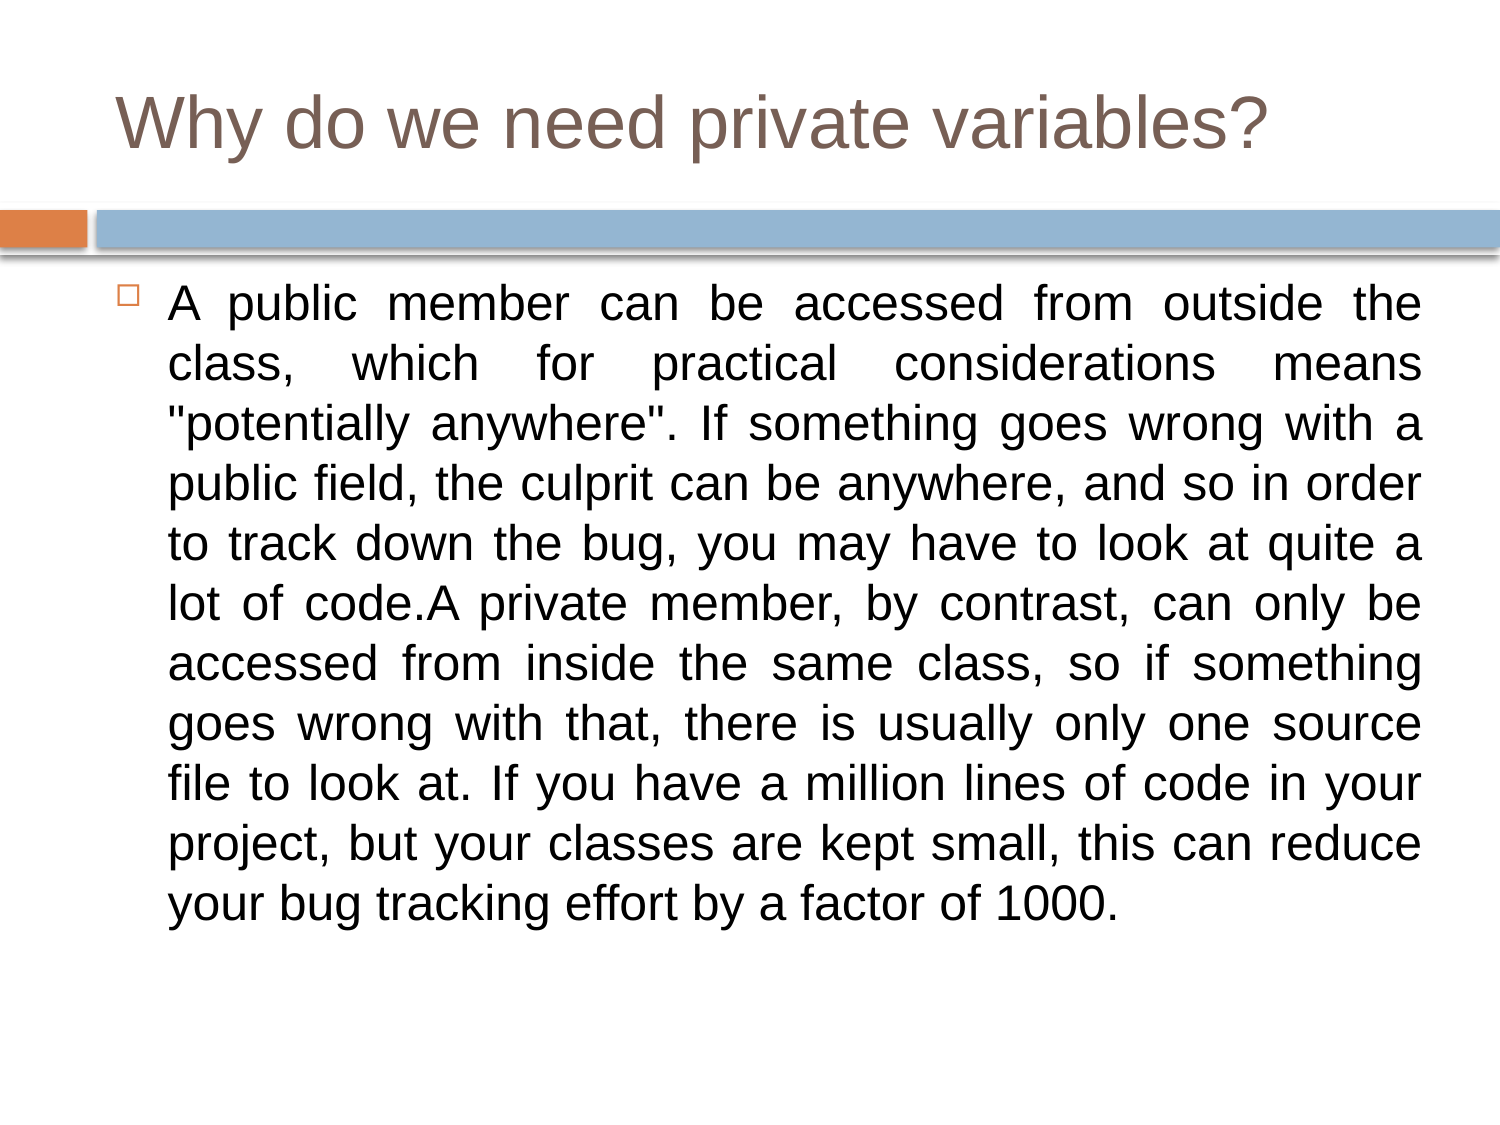

# Why do we need private variables?
A public member can be accessed from outside the class, which for practical considerations means "potentially anywhere". If something goes wrong with a public field, the culprit can be anywhere, and so in order to track down the bug, you may have to look at quite a lot of code.A private member, by contrast, can only be accessed from inside the same class, so if something goes wrong with that, there is usually only one source file to look at. If you have a million lines of code in your project, but your classes are kept small, this can reduce your bug tracking effort by a factor of 1000.